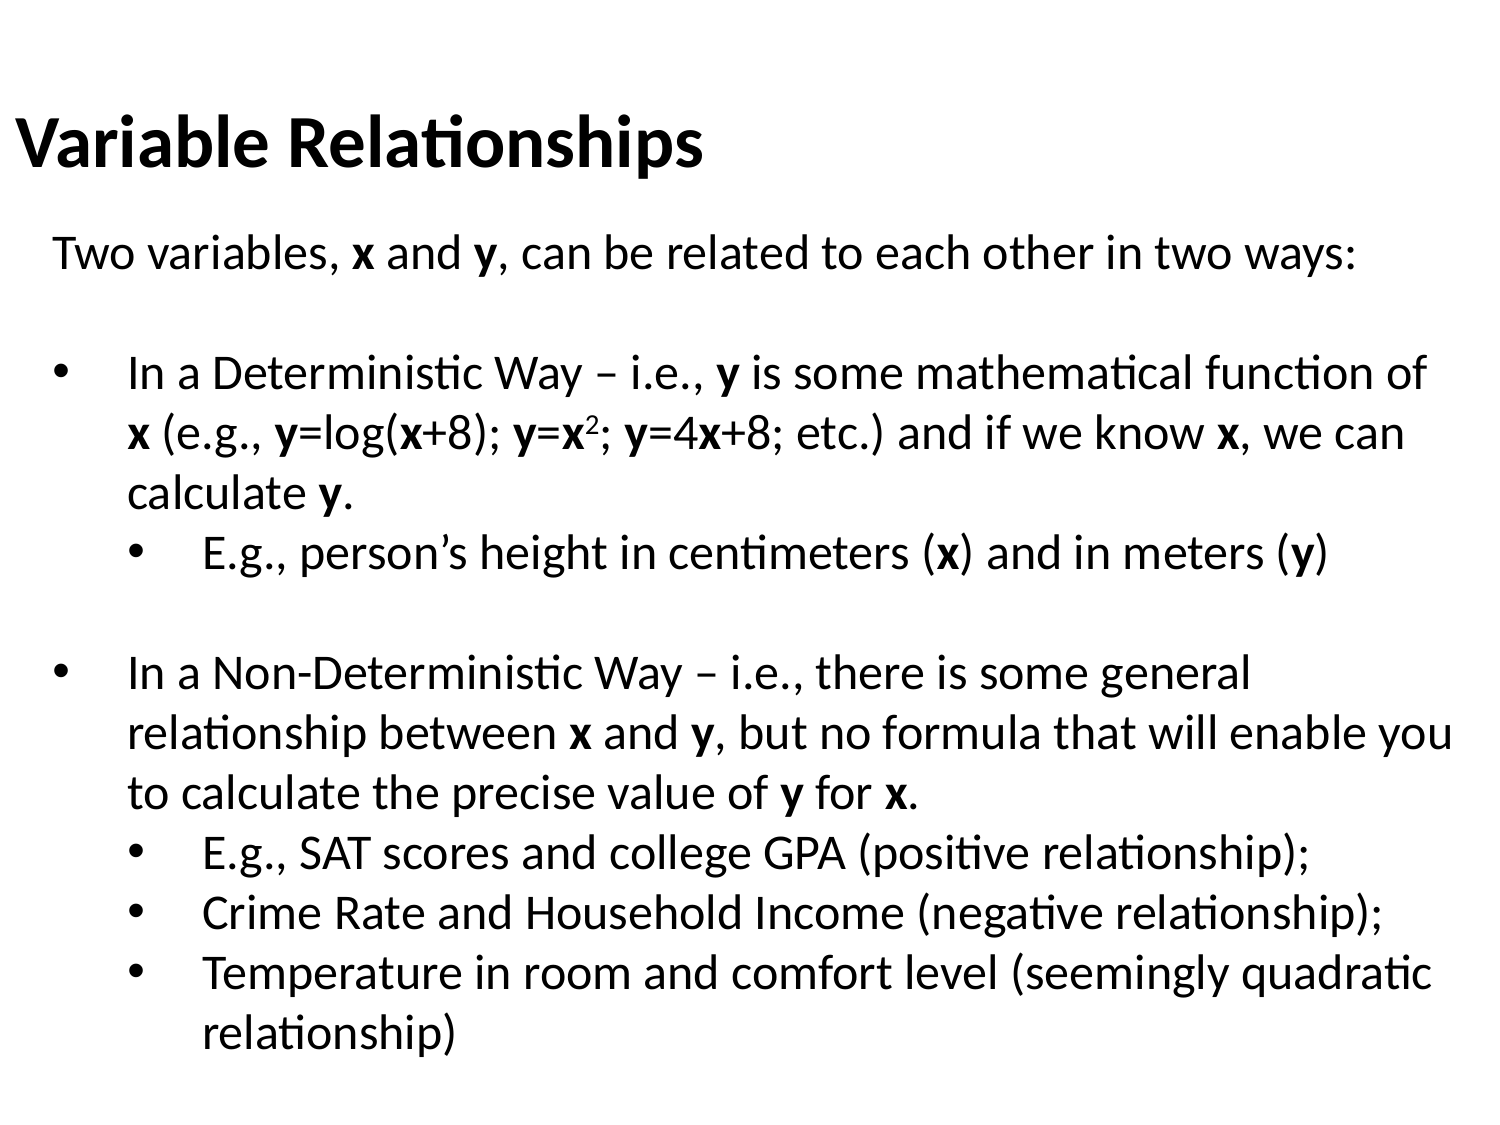

# Variable Relationships
Two variables, x and y, can be related to each other in two ways:

In a Deterministic Way – i.e., y is some mathematical function of x (e.g., y=log(x+8); y=x2; y=4x+8; etc.) and if we know x, we can calculate y.
E.g., person’s height in centimeters (x) and in meters (y)

In a Non-Deterministic Way – i.e., there is some general relationship between x and y, but no formula that will enable you to calculate the precise value of y for x.
E.g., SAT scores and college GPA (positive relationship);
Crime Rate and Household Income (negative relationship);
Temperature in room and comfort level (seemingly quadratic relationship)